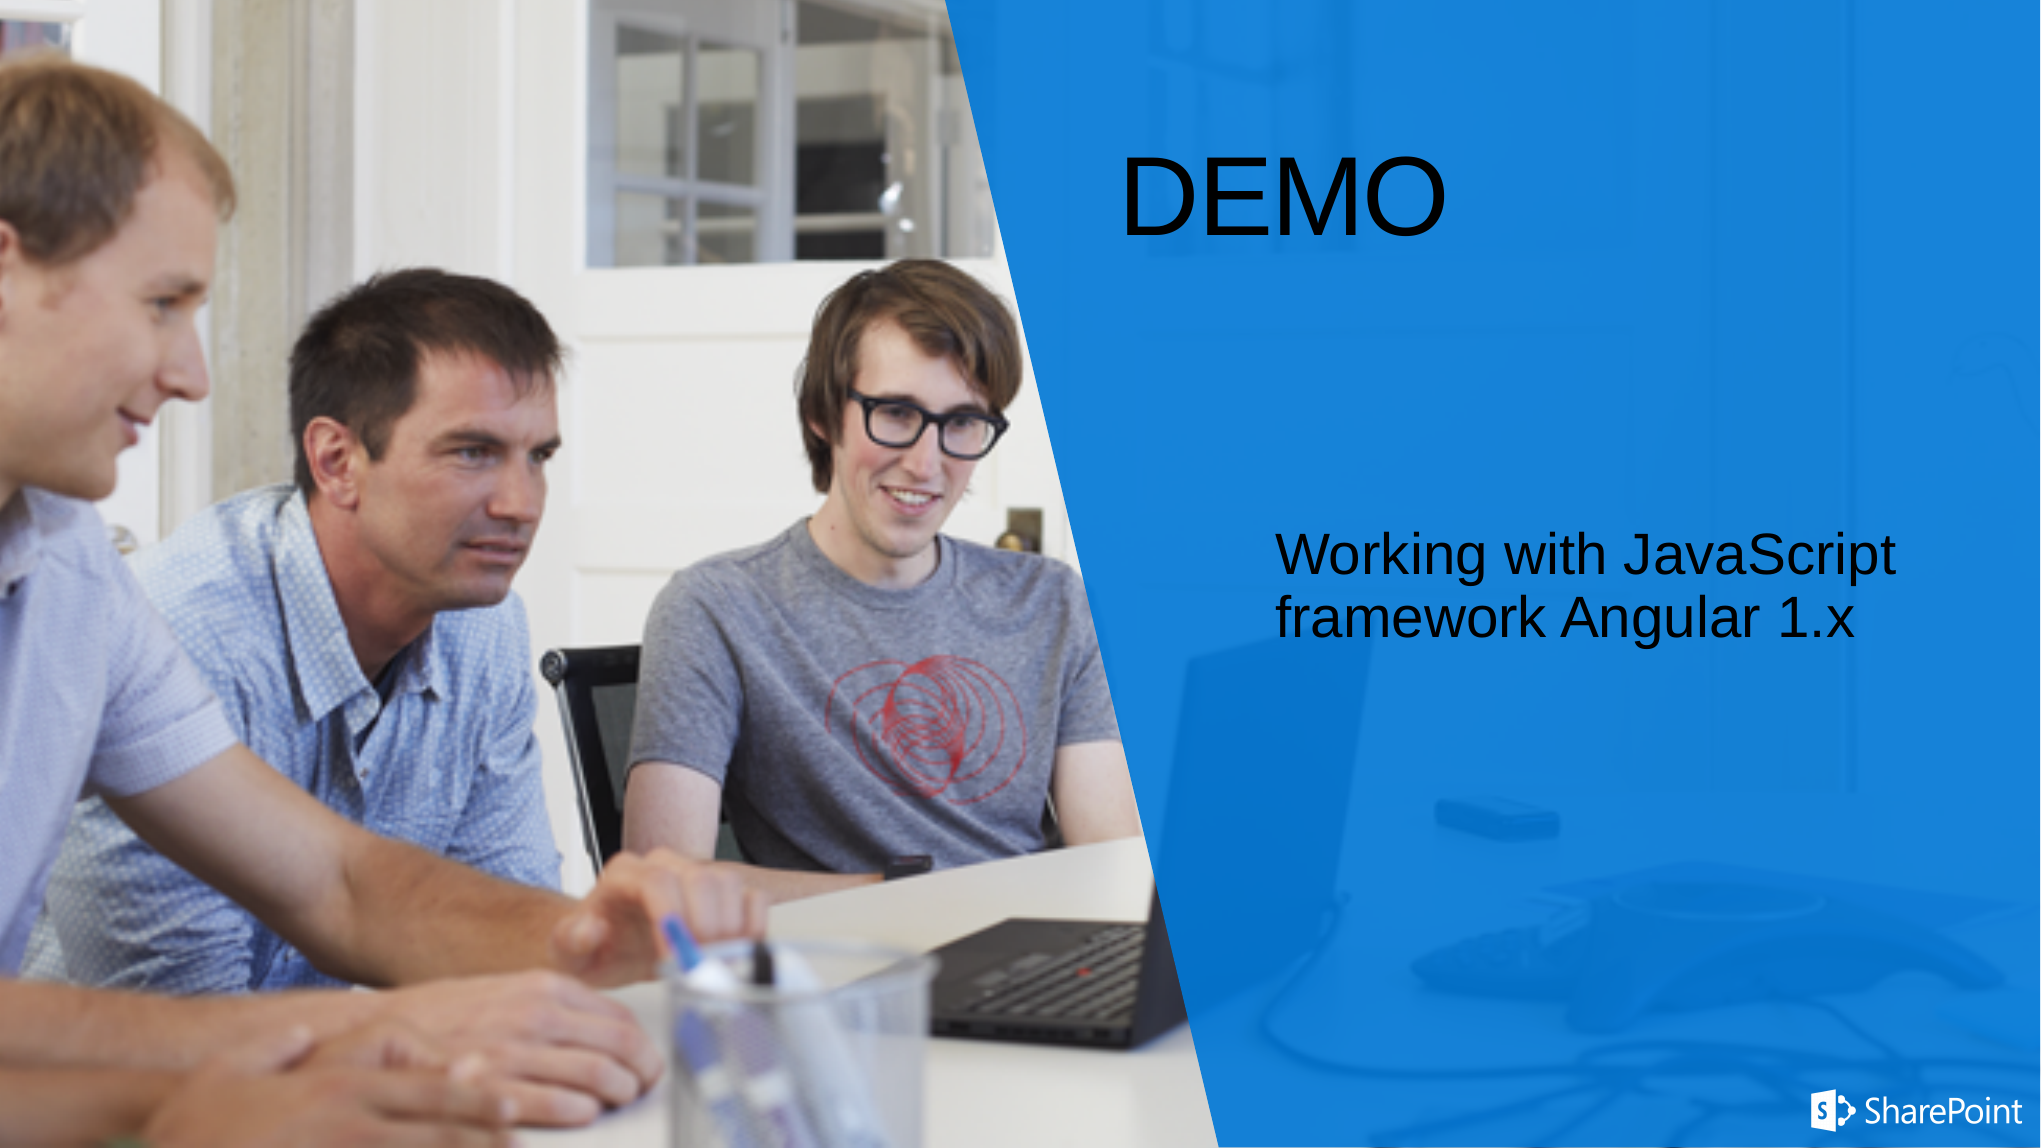

# DEMO
Working with JavaScript framework Angular 1.x